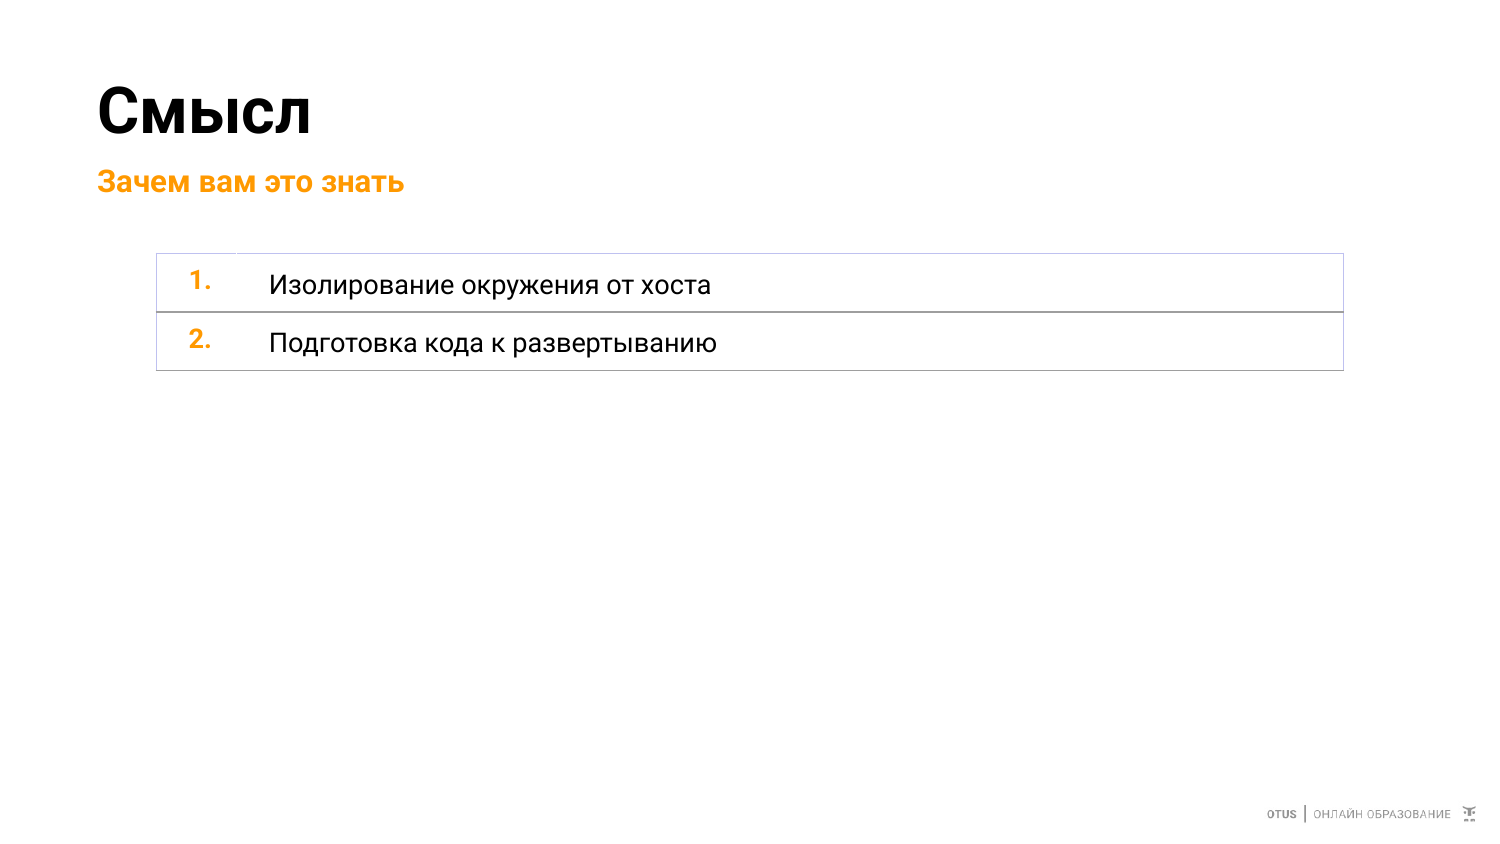

# Смысл
Зачем вам это знать
| 1. | Изолирование окружения от хоста |
| --- | --- |
| 2. | Подготовка кода к развертыванию |